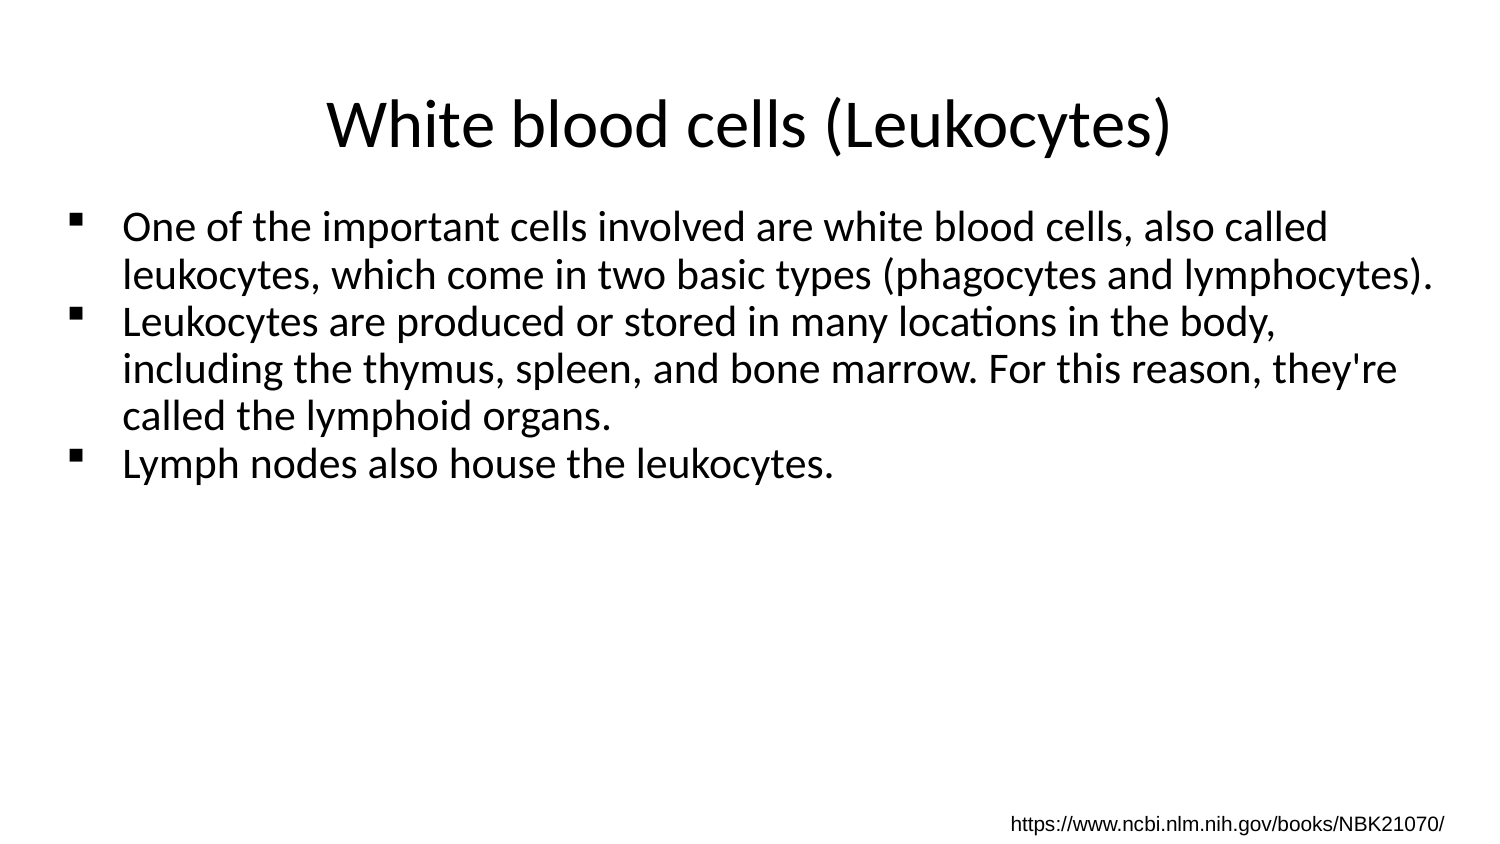

# White blood cells (Leukocytes)
One of the important cells involved are white blood cells, also called leukocytes, which come in two basic types (phagocytes and lymphocytes).
Leukocytes are produced or stored in many locations in the body, including the thymus, spleen, and bone marrow. For this reason, they're called the lymphoid organs.
Lymph nodes also house the leukocytes.
https://www.ncbi.nlm.nih.gov/books/NBK21070/